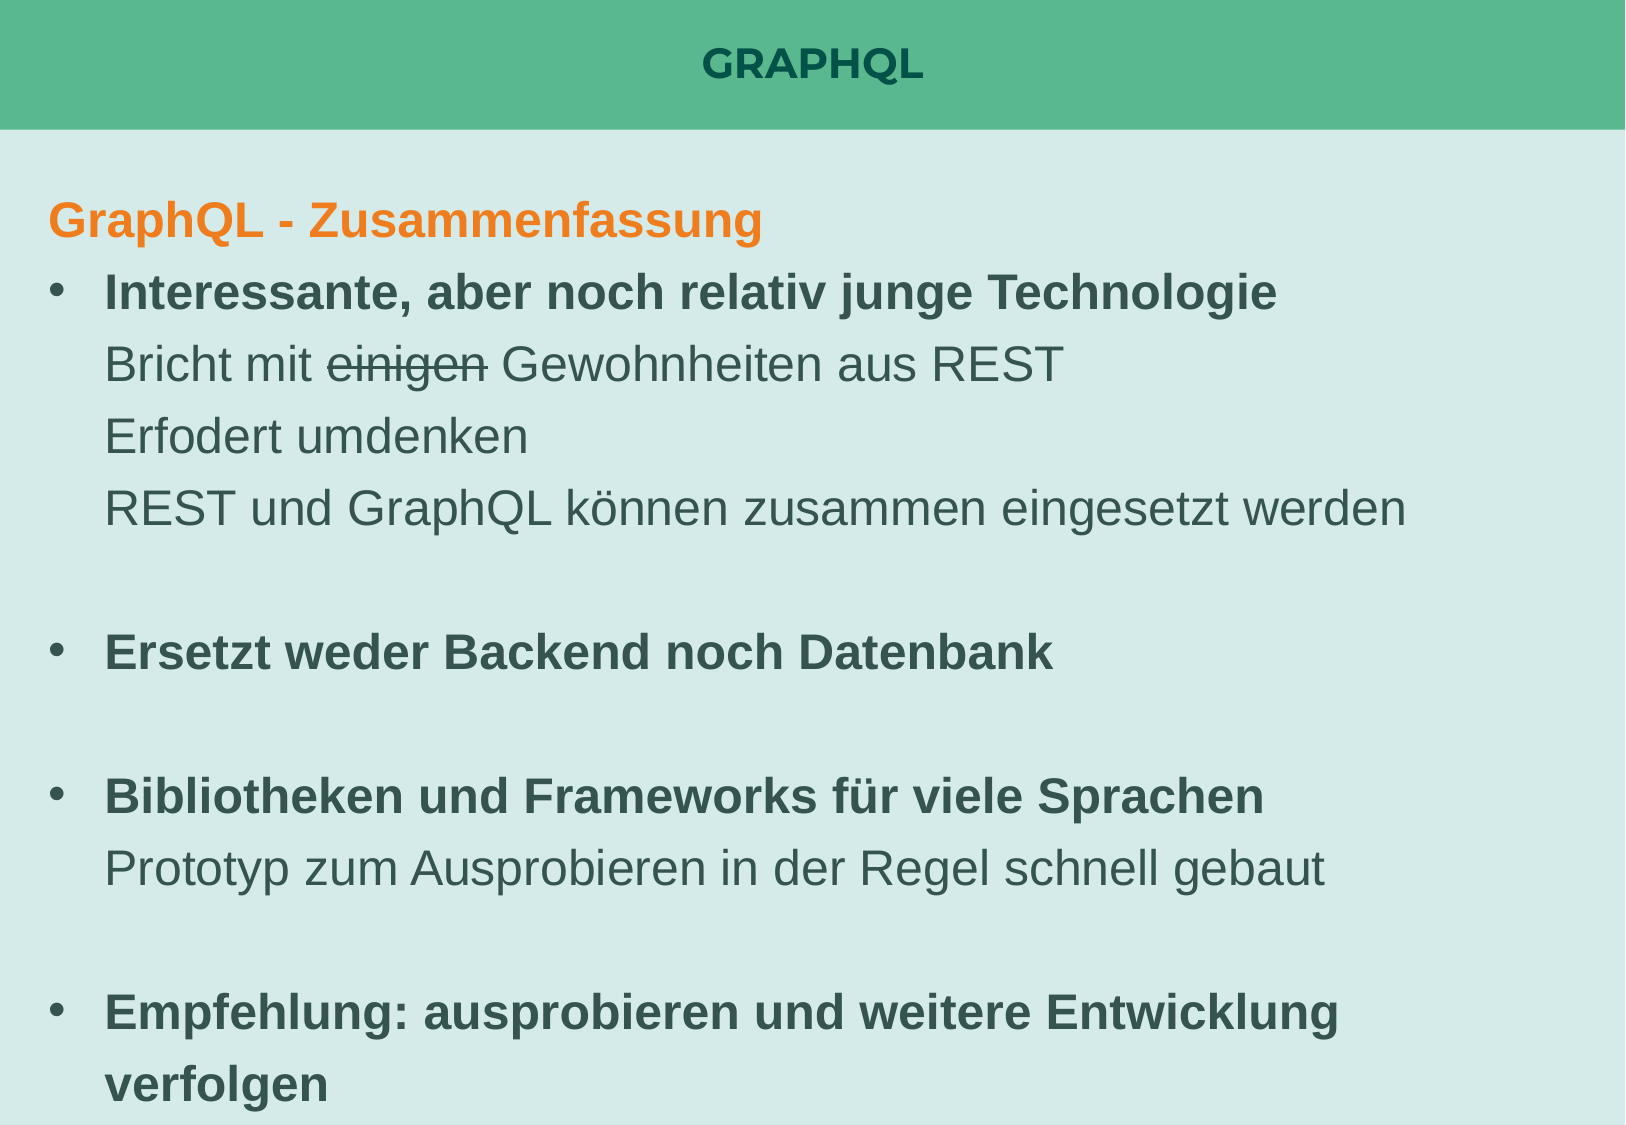

# GraphQL
GraphQL - Zusammenfassung
Interessante, aber noch relativ junge Technologie
Bricht mit einigen Gewohnheiten aus REST
Erfodert umdenken
REST und GraphQL können zusammen eingesetzt werden
Ersetzt weder Backend noch Datenbank

Bibliotheken und Frameworks für viele Sprachen
Prototyp zum Ausprobieren in der Regel schnell gebaut

Empfehlung: ausprobieren und weitere Entwicklung verfolgen